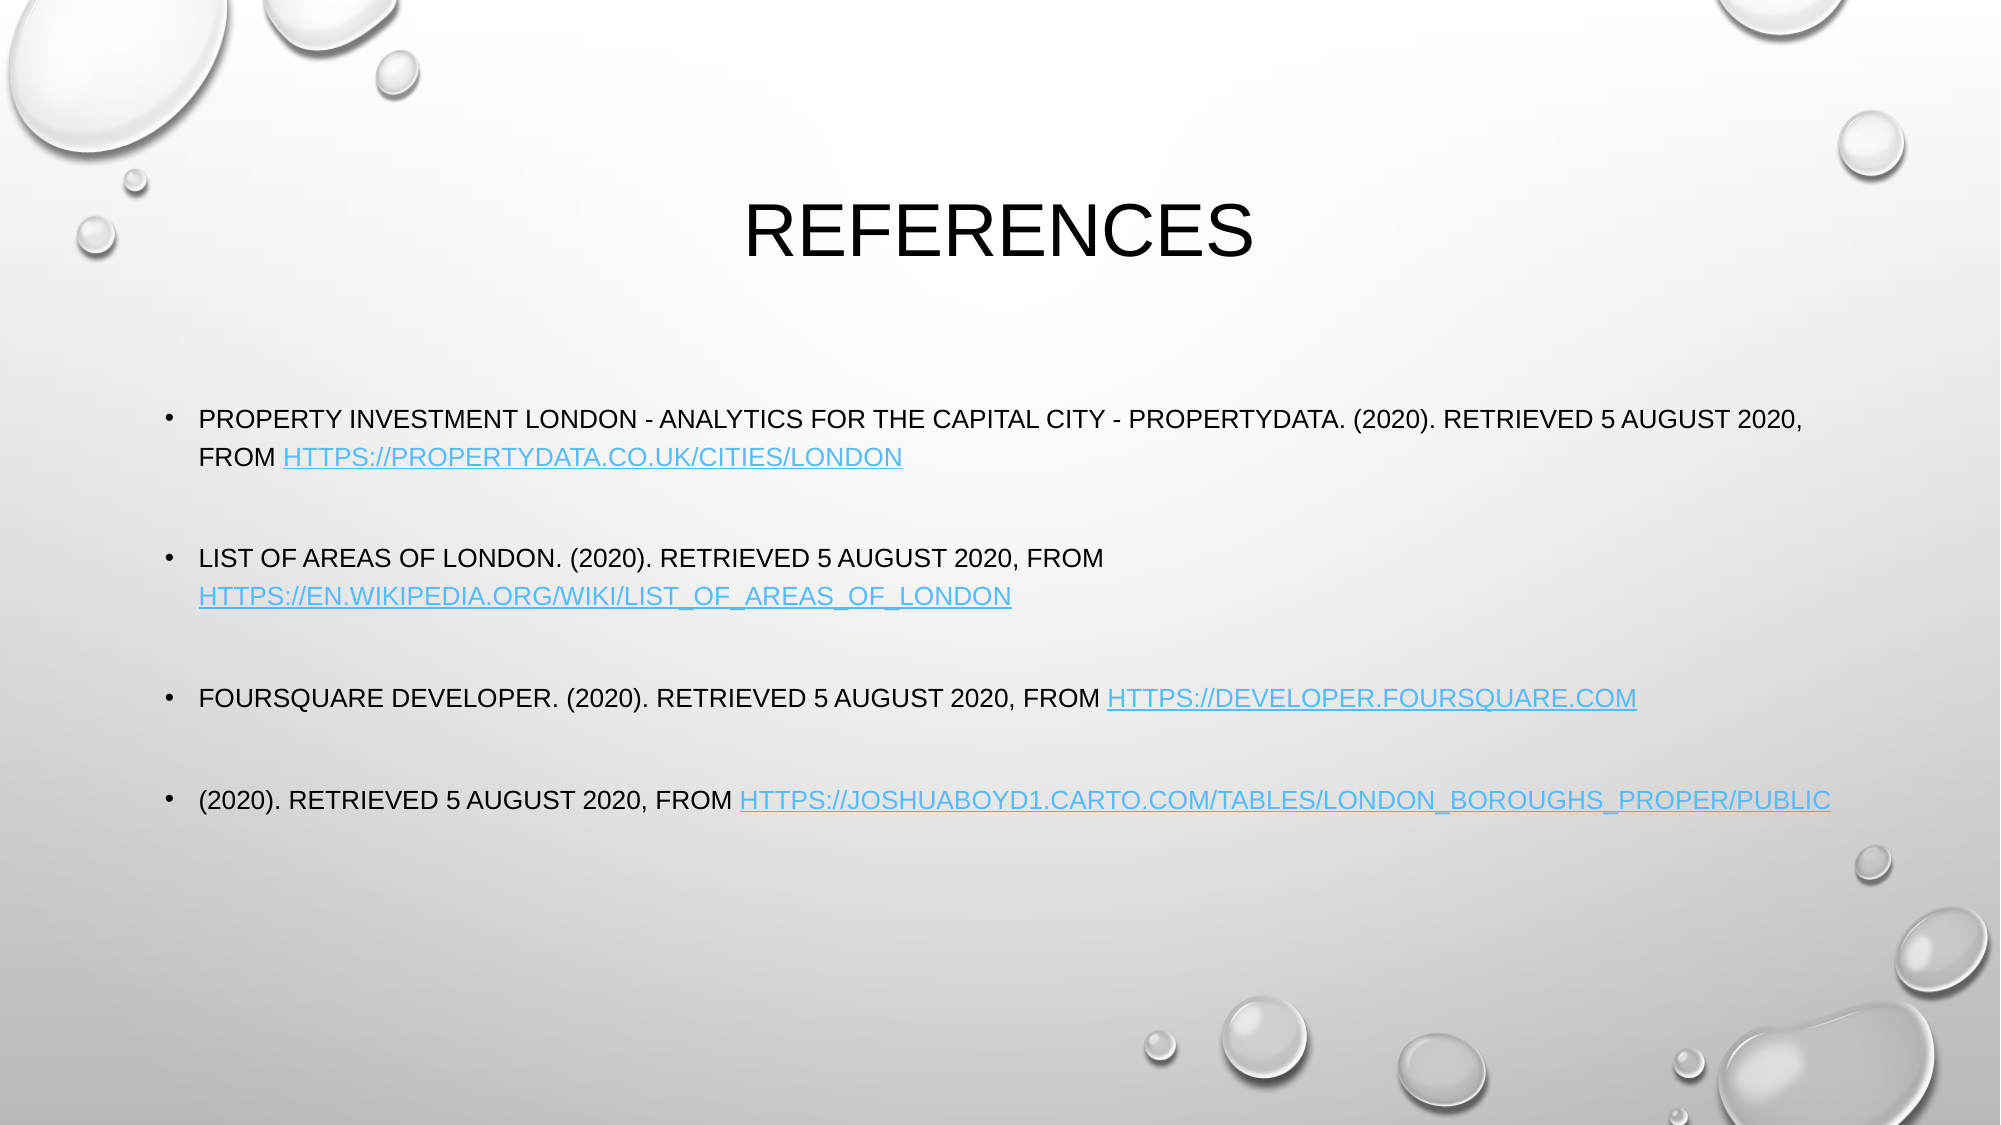

# references
Property Investment London - Analytics for the Capital City - PropertyData. (2020). Retrieved 5 August 2020, from https://propertydata.co.uk/cities/london

List of areas of London. (2020). Retrieved 5 August 2020, from https://en.wikipedia.org/wiki/List_of_areas_of_London

Foursquare Developer. (2020). Retrieved 5 August 2020, from https://developer.foursquare.com

(2020). Retrieved 5 August 2020, from https://joshuaboyd1.carto.com/tables/london_boroughs_proper/public